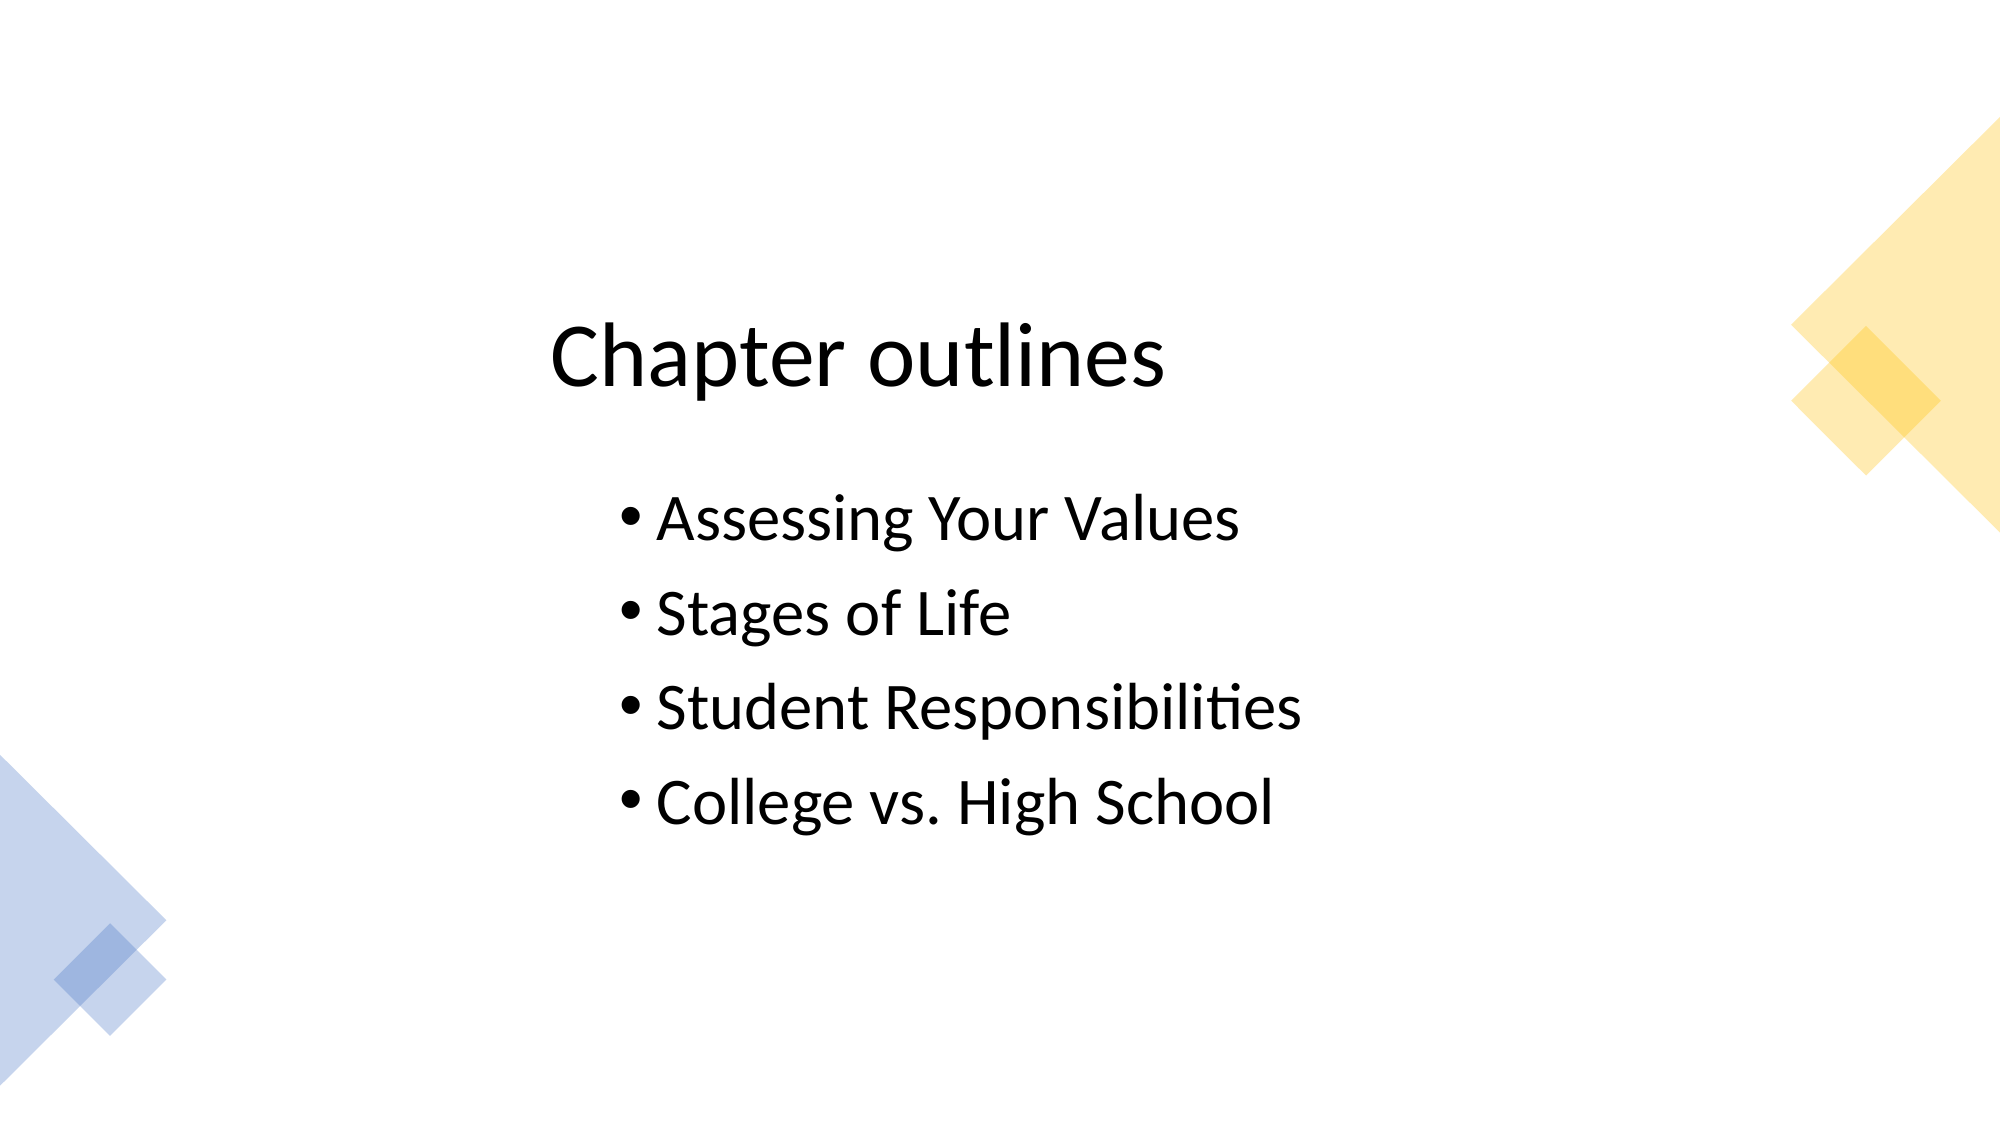

Chapter outlines

Assessing Your Values
Stages of Life
Student Responsibilities
College vs. High School